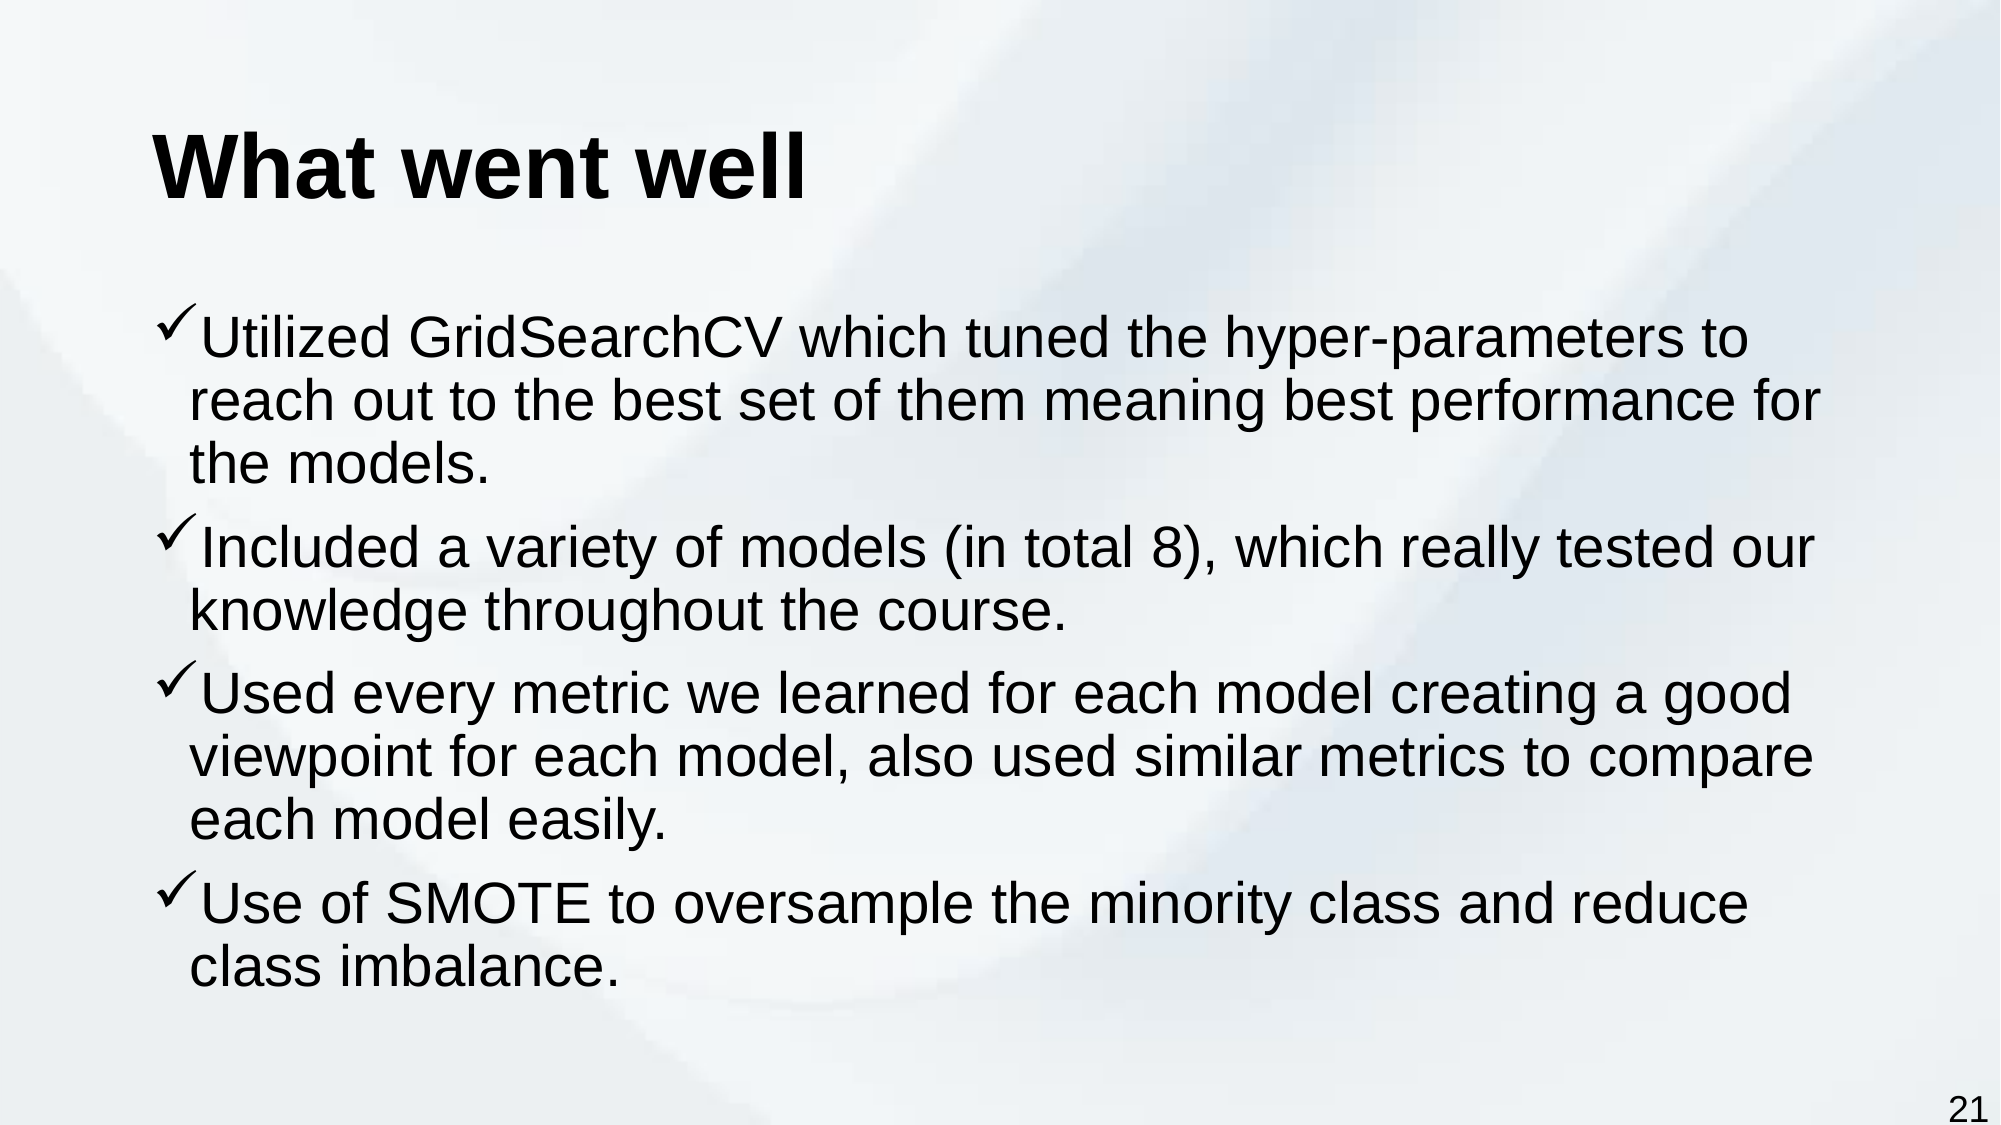

# What went well
Utilized GridSearchCV which tuned the hyper-parameters to reach out to the best set of them meaning best performance for the models.
Included a variety of models (in total 8), which really tested our knowledge throughout the course.
Used every metric we learned for each model creating a good viewpoint for each model, also used similar metrics to compare each model easily.
Use of SMOTE to oversample the minority class and reduce class imbalance.
21